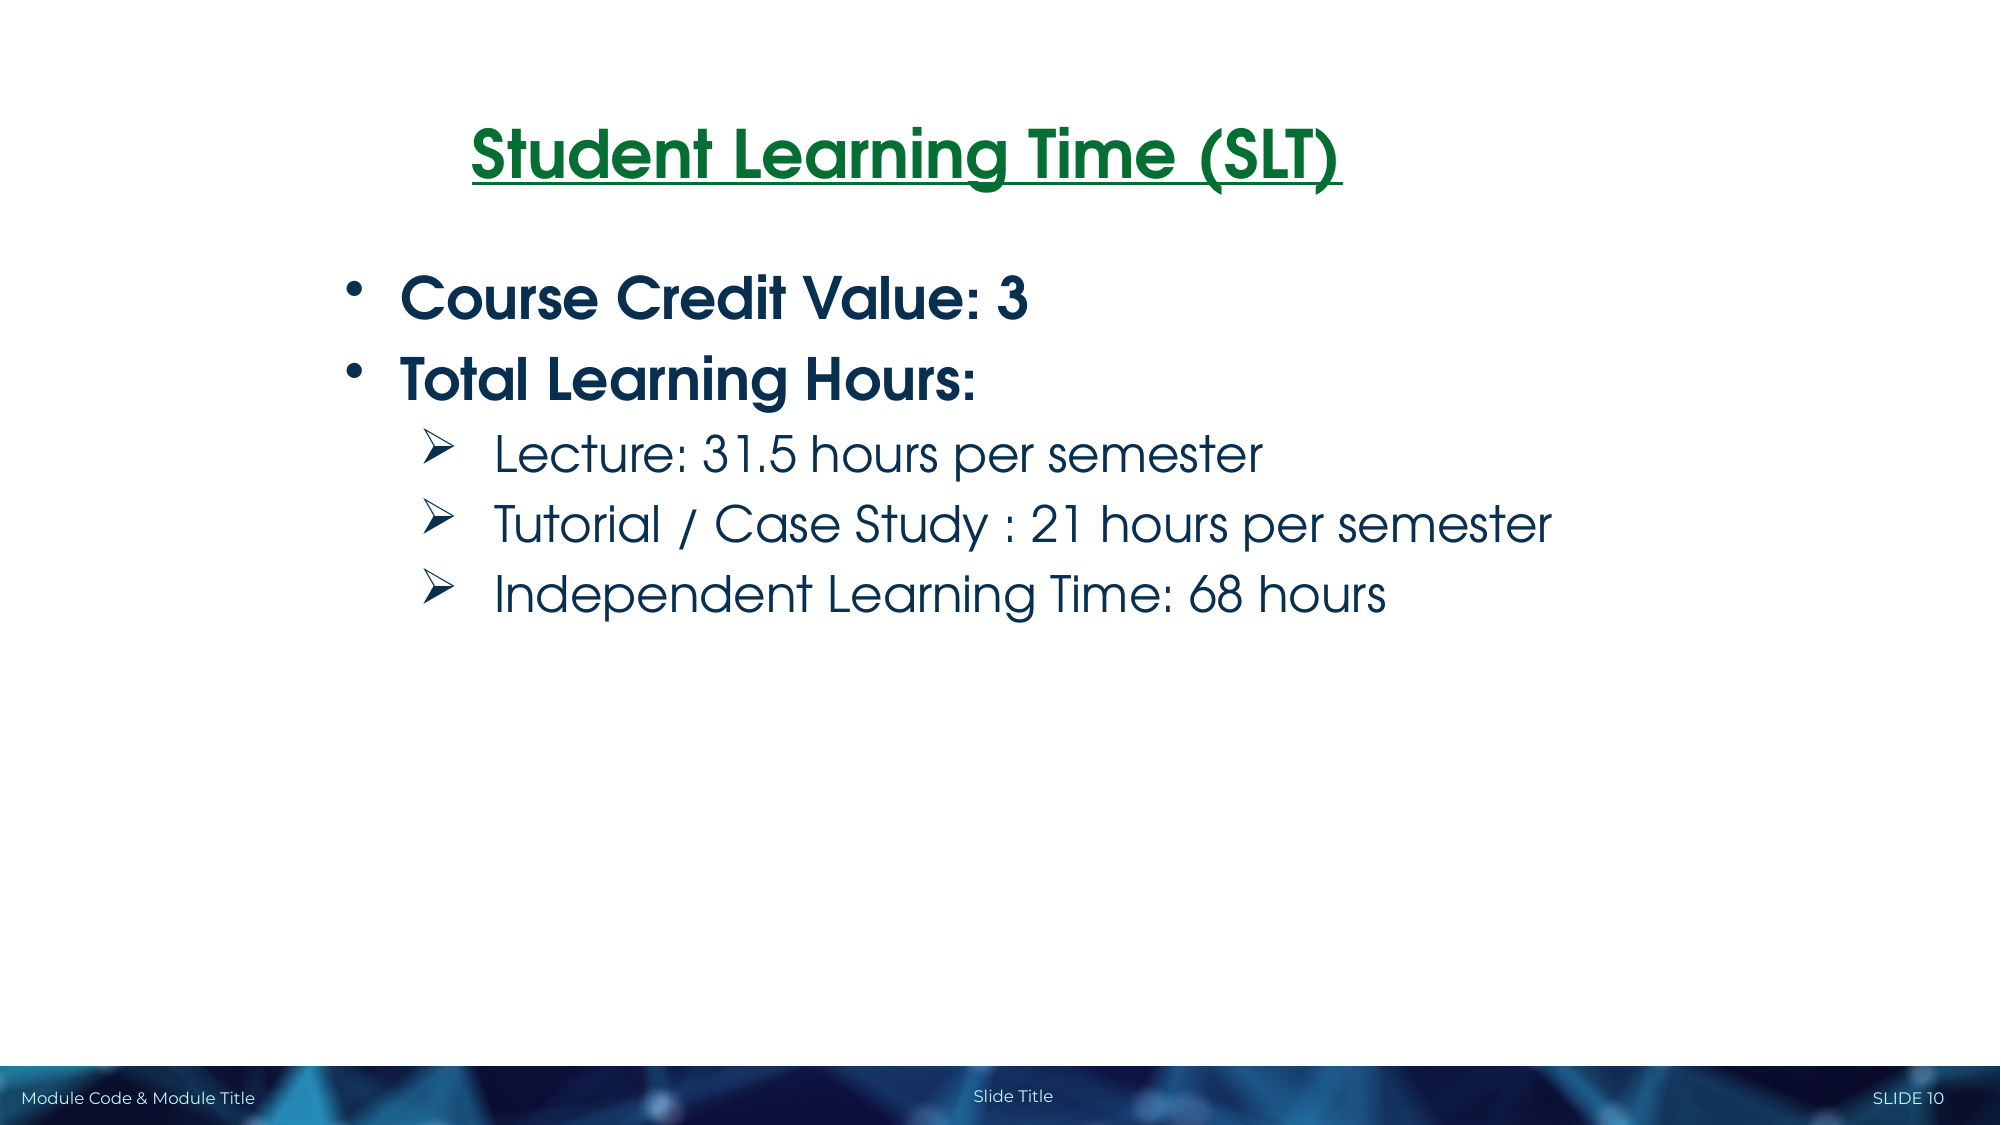

Student Learning Time (SLT)
Course Credit Value: 3
Total Learning Hours:
Lecture: 31.5 hours per semester
Tutorial / Case Study : 21 hours per semester
Independent Learning Time: 68 hours